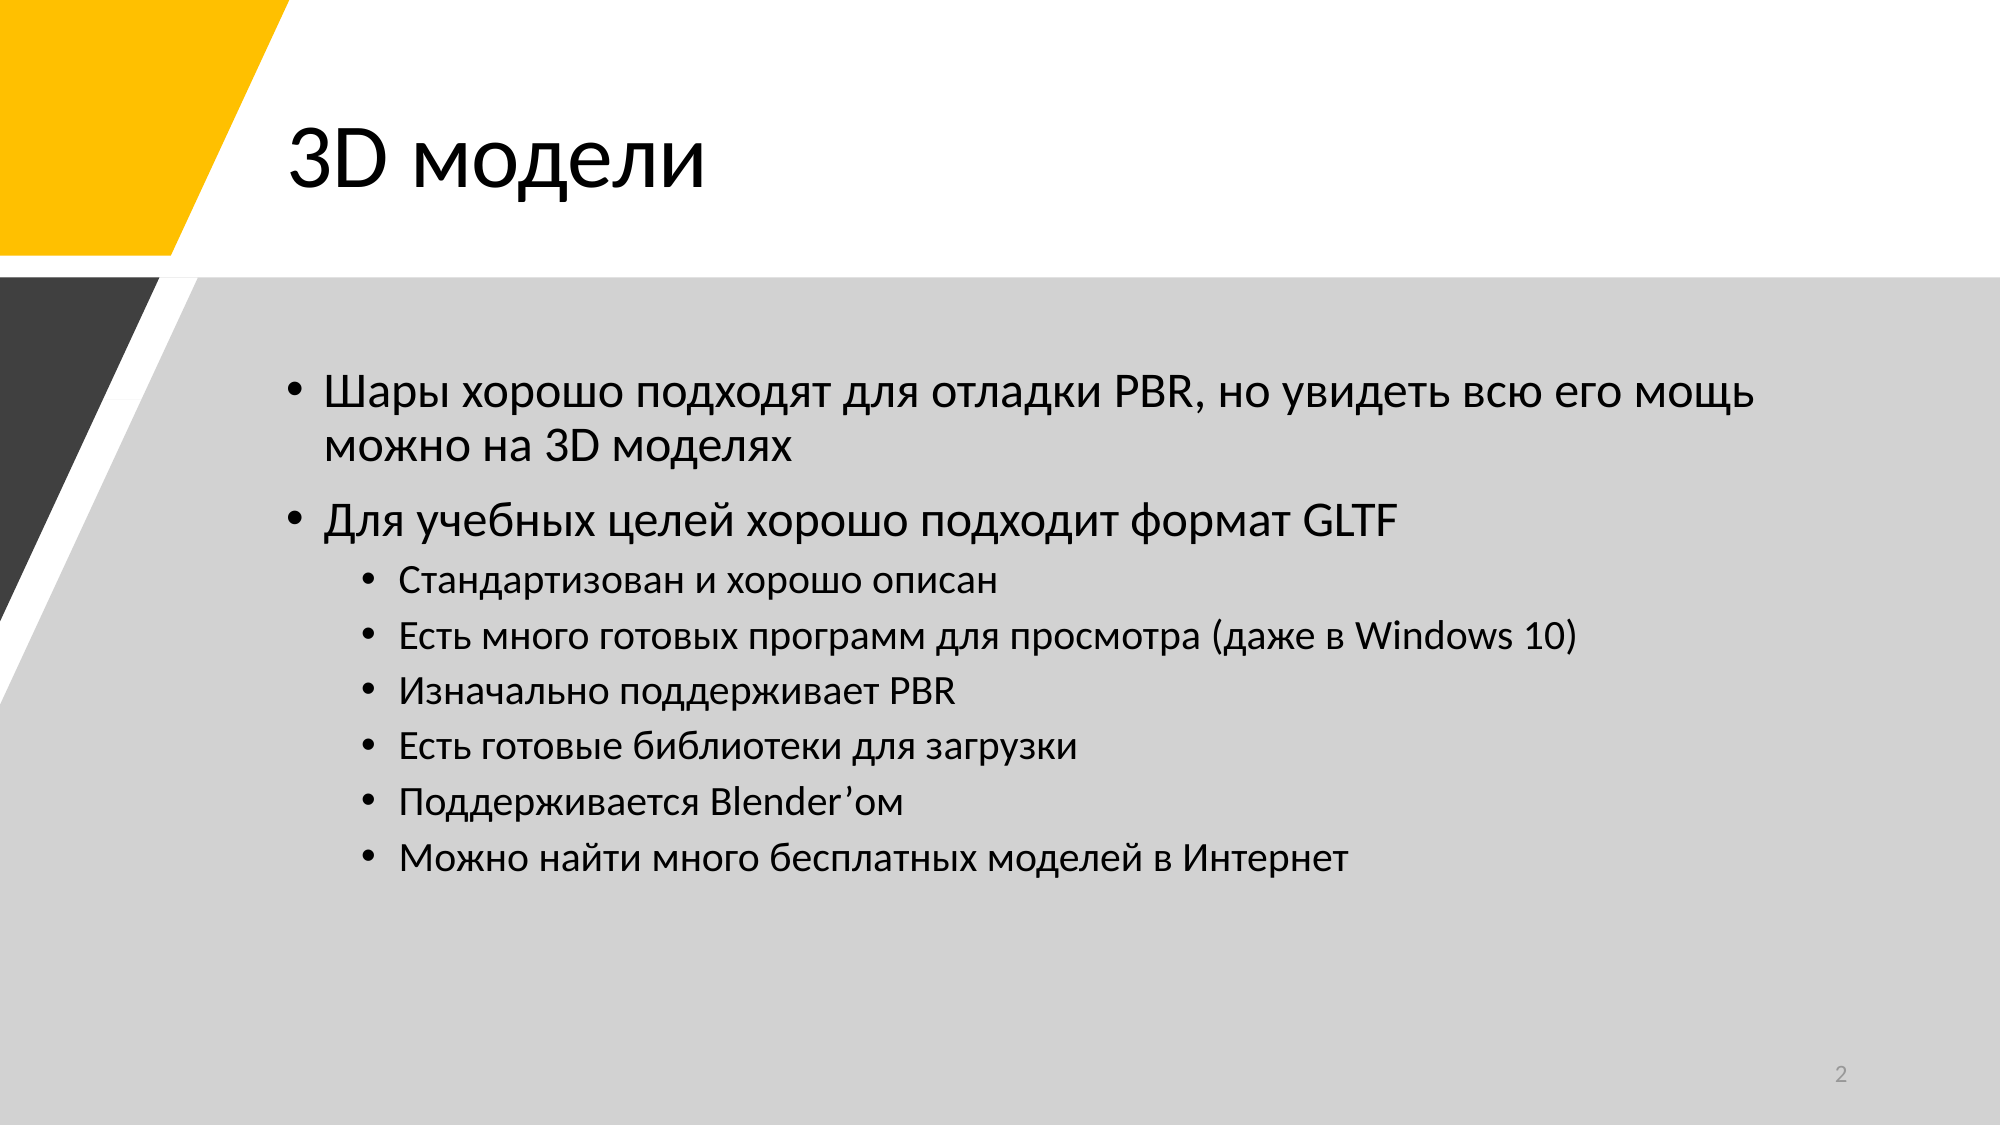

# 3D модели

Шары хорошо подходят для отладки PBR, но увидеть всю его мощь можно на 3D моделях
Для учебных целей хорошо подходит формат GLTF
Стандартизован и хорошо описан
Есть много готовых программ для просмотра (даже в Windows 10)
Изначально поддерживает PBR
Есть готовые библиотеки для загрузки
Поддерживается Blender’ом
Можно найти много бесплатных моделей в Интернет
2